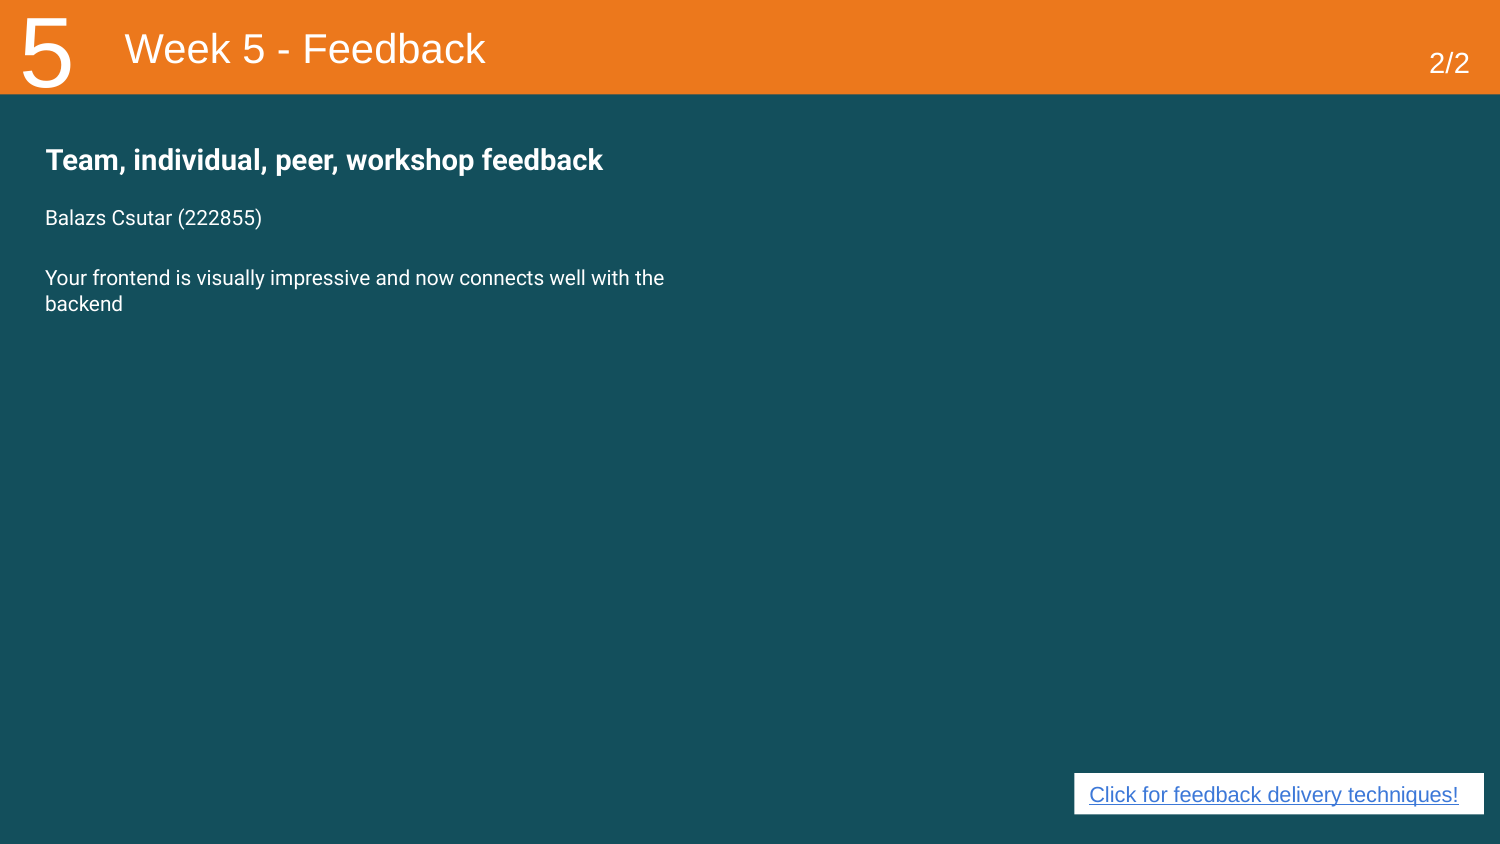

5
# Week 5 - Feedback
2/2
Team, individual, peer, workshop feedback
Balazs Csutar (222855)
Your frontend is visually impressive and now connects well with the backend
Click for feedback delivery techniques!